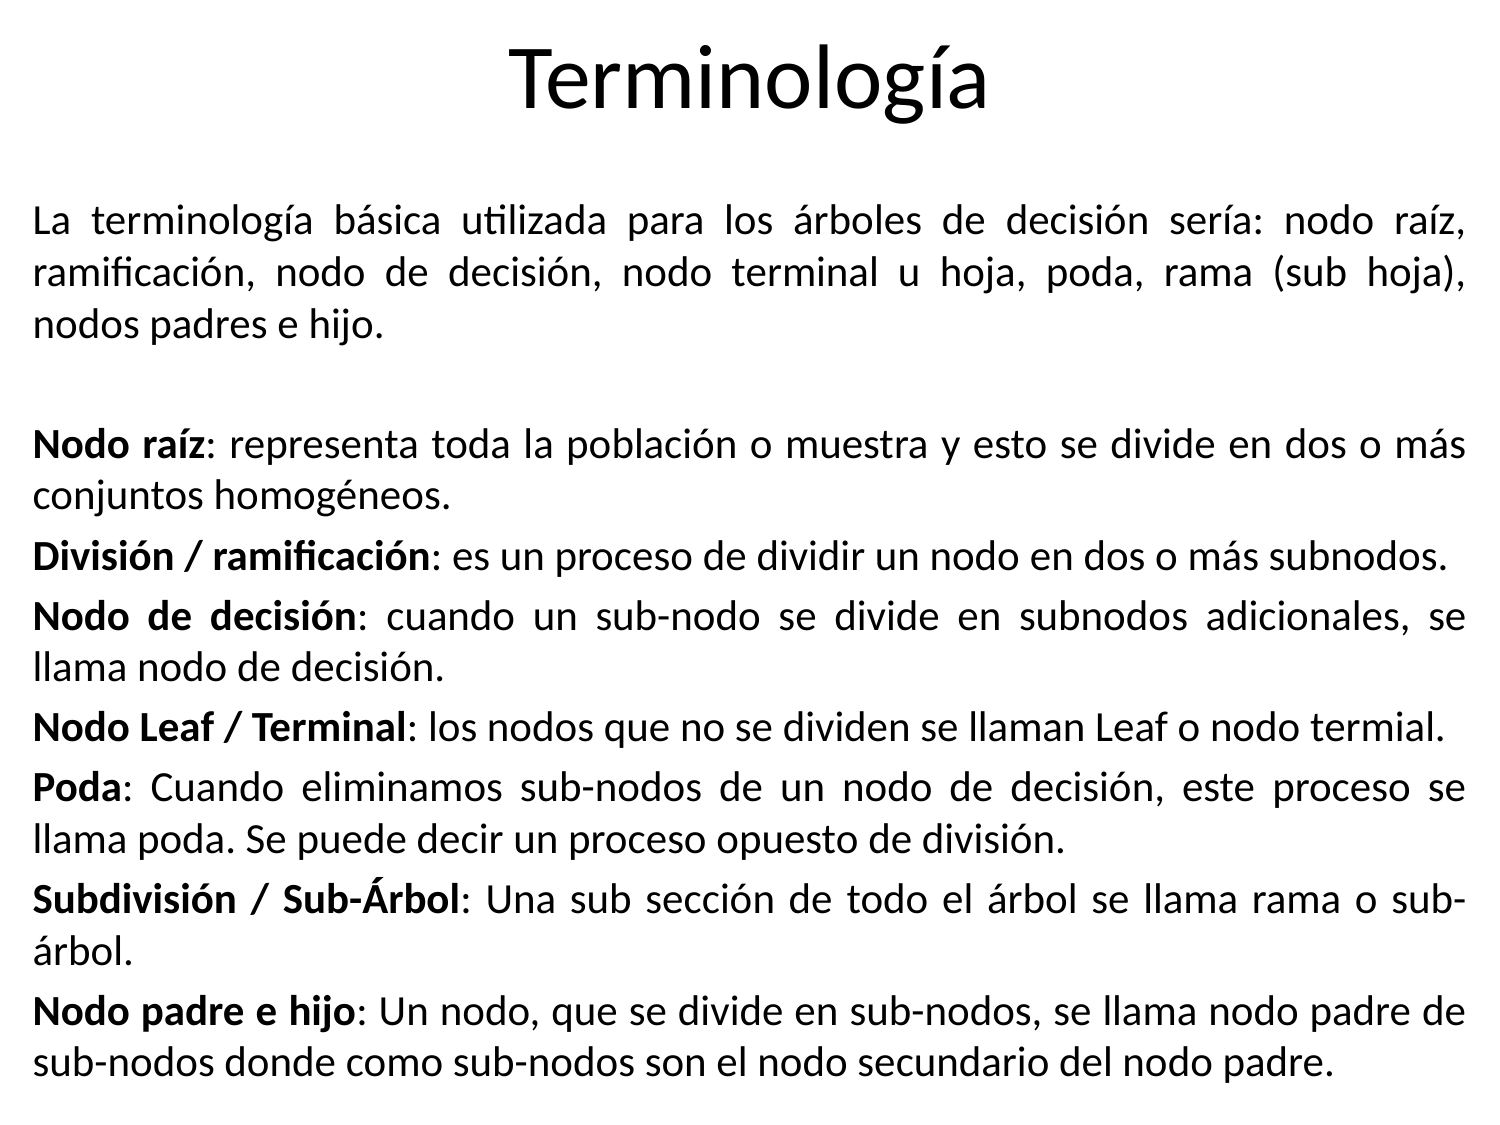

Terminología
La terminología básica utilizada para los árboles de decisión sería: nodo raíz, ramificación, nodo de decisión, nodo terminal u hoja, poda, rama (sub hoja), nodos padres e hijo.

Nodo raíz: representa toda la población o muestra y esto se divide en dos o más conjuntos homogéneos.
División / ramificación: es un proceso de dividir un nodo en dos o más subnodos.
Nodo de decisión: cuando un sub-nodo se divide en subnodos adicionales, se llama nodo de decisión.
Nodo Leaf / Terminal: los nodos que no se dividen se llaman Leaf o nodo termial.
Poda: Cuando eliminamos sub-nodos de un nodo de decisión, este proceso se llama poda. Se puede decir un proceso opuesto de división.
Subdivisión / Sub-Árbol: Una sub sección de todo el árbol se llama rama o sub-árbol.
Nodo padre e hijo: Un nodo, que se divide en sub-nodos, se llama nodo padre de sub-nodos donde como sub-nodos son el nodo secundario del nodo padre.